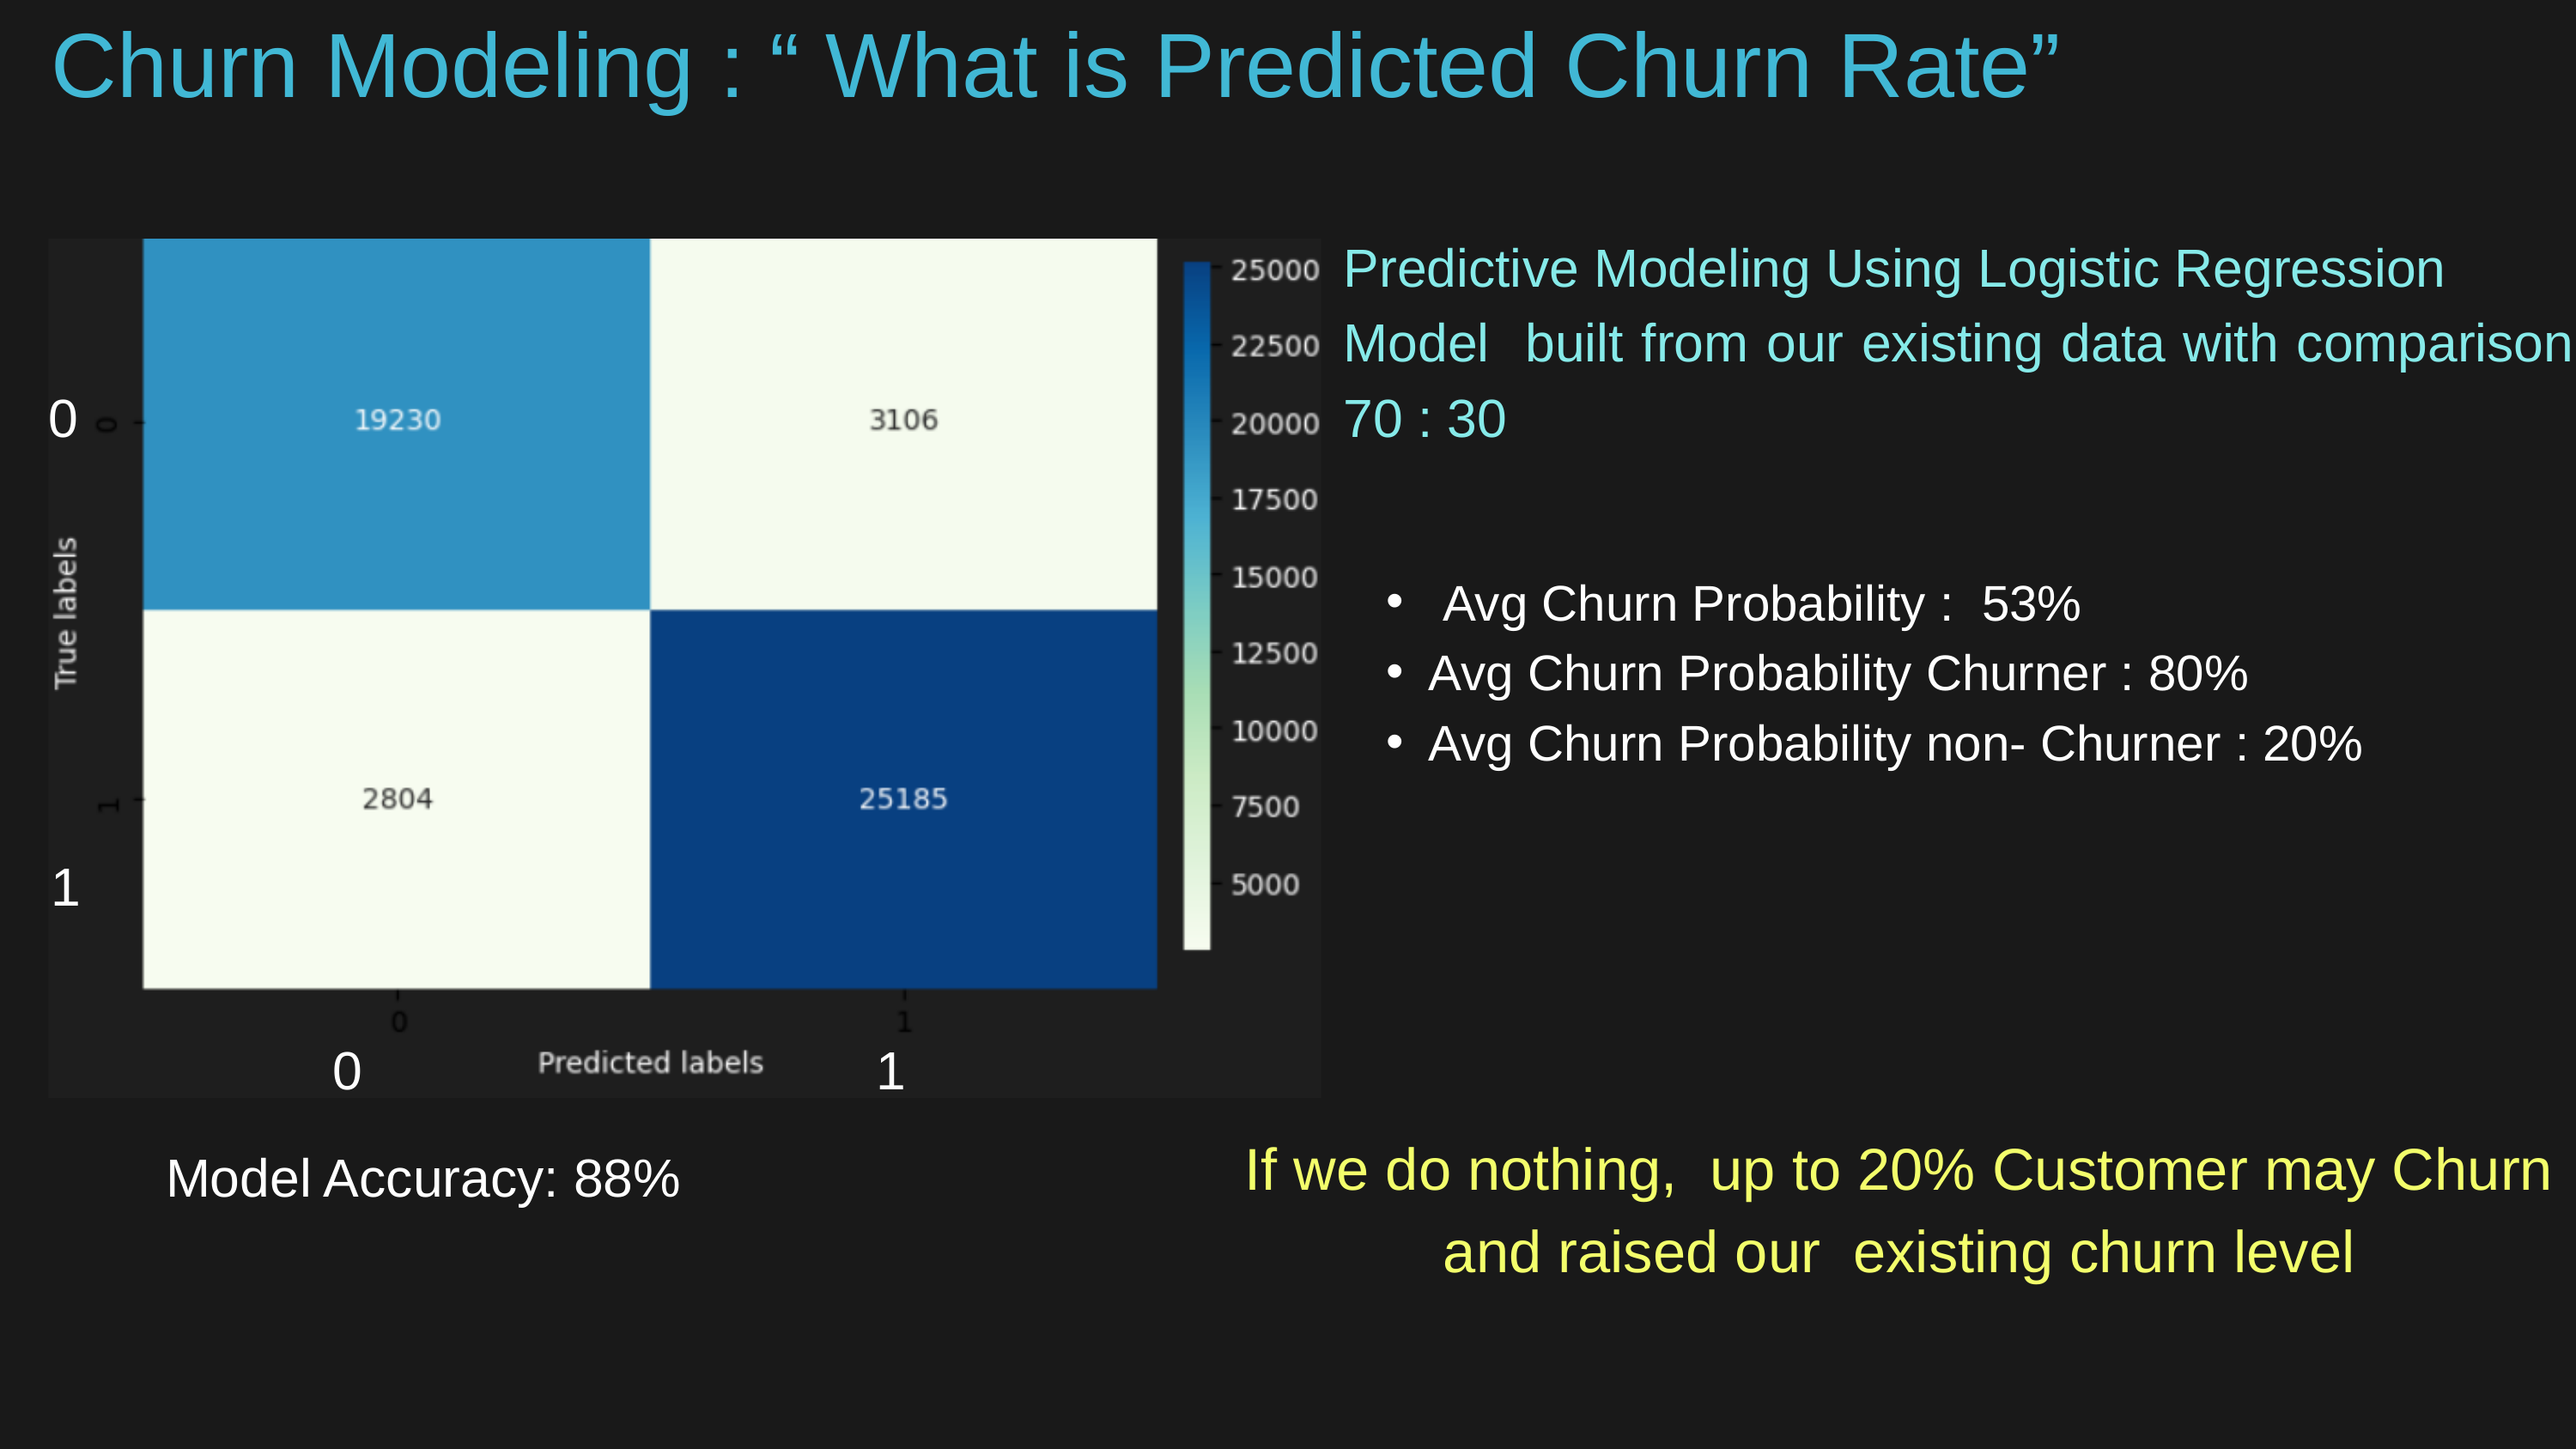

Churn Modeling : “ What is Predicted Churn Rate”
Predictive Modeling Using Logistic Regression
Model  built from our existing data with comparison 70 : 30

0
 Avg Churn Probability :  53%
Avg Churn Probability Churner : 80%
Avg Churn Probability non- Churner : 20%
1
0
1
If we do nothing,  up to 20% Customer may Churn and raised our  existing churn level
Model Accuracy: 88%